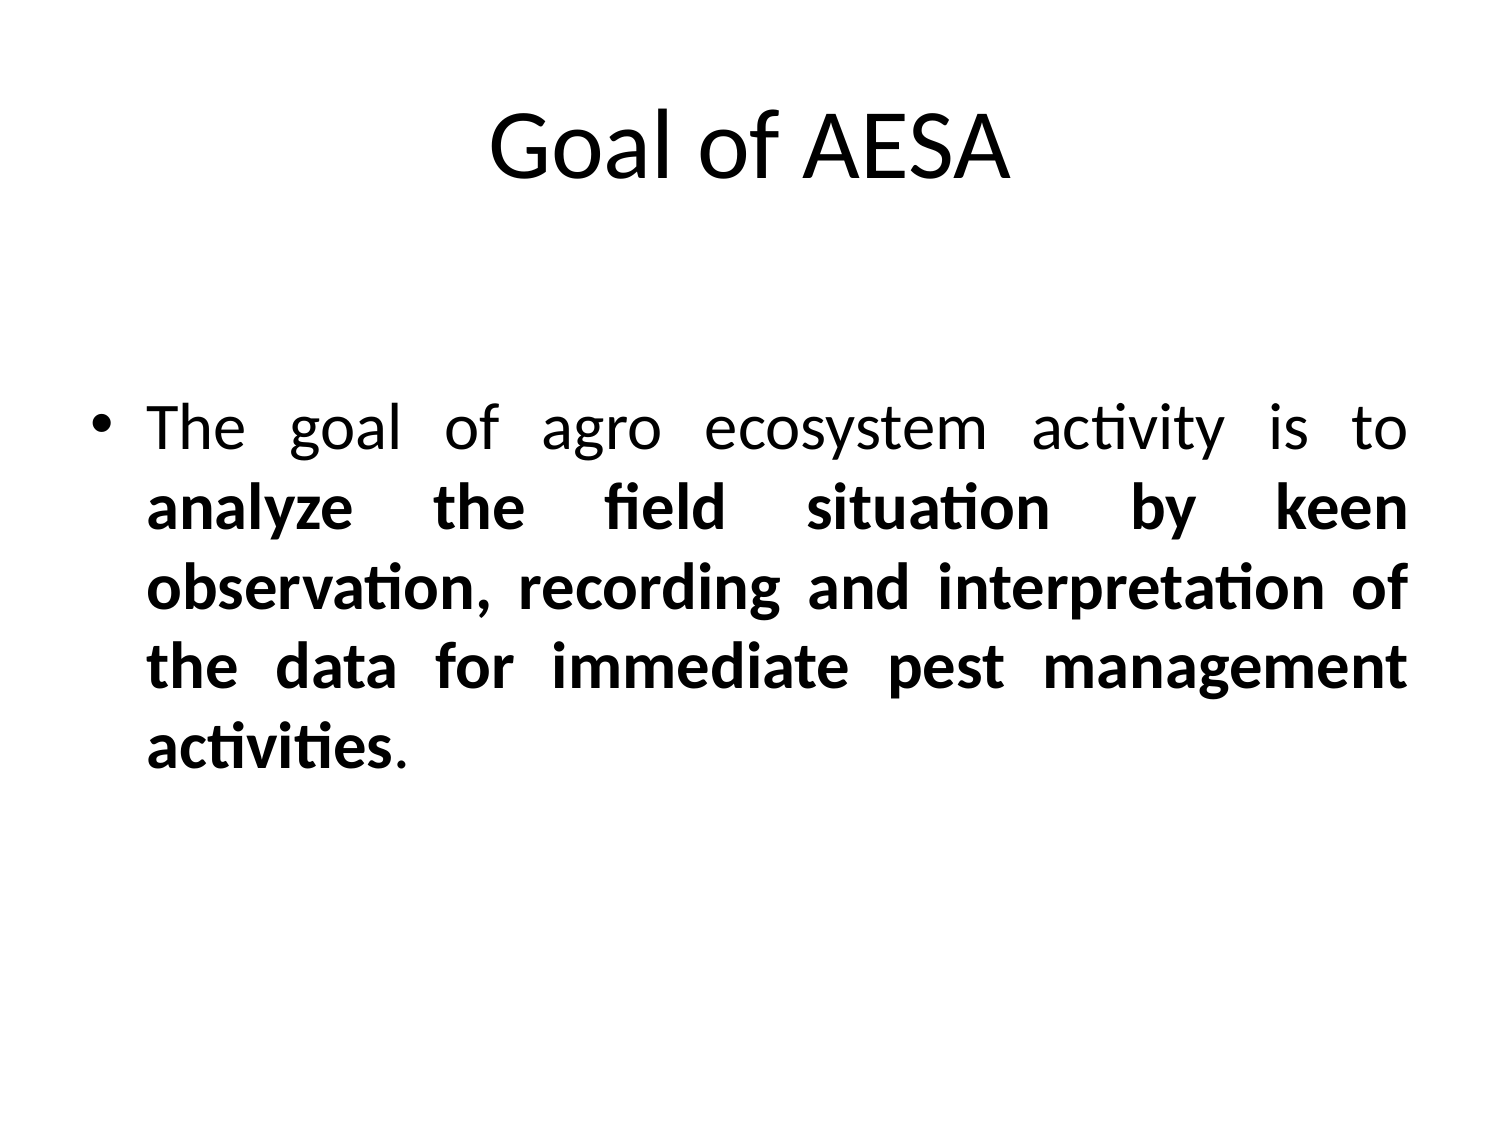

# Goal of AESA
The goal of agro ecosystem activity is to analyze the field situation by keen observation, recording and interpretation of the data for immediate pest management activities.